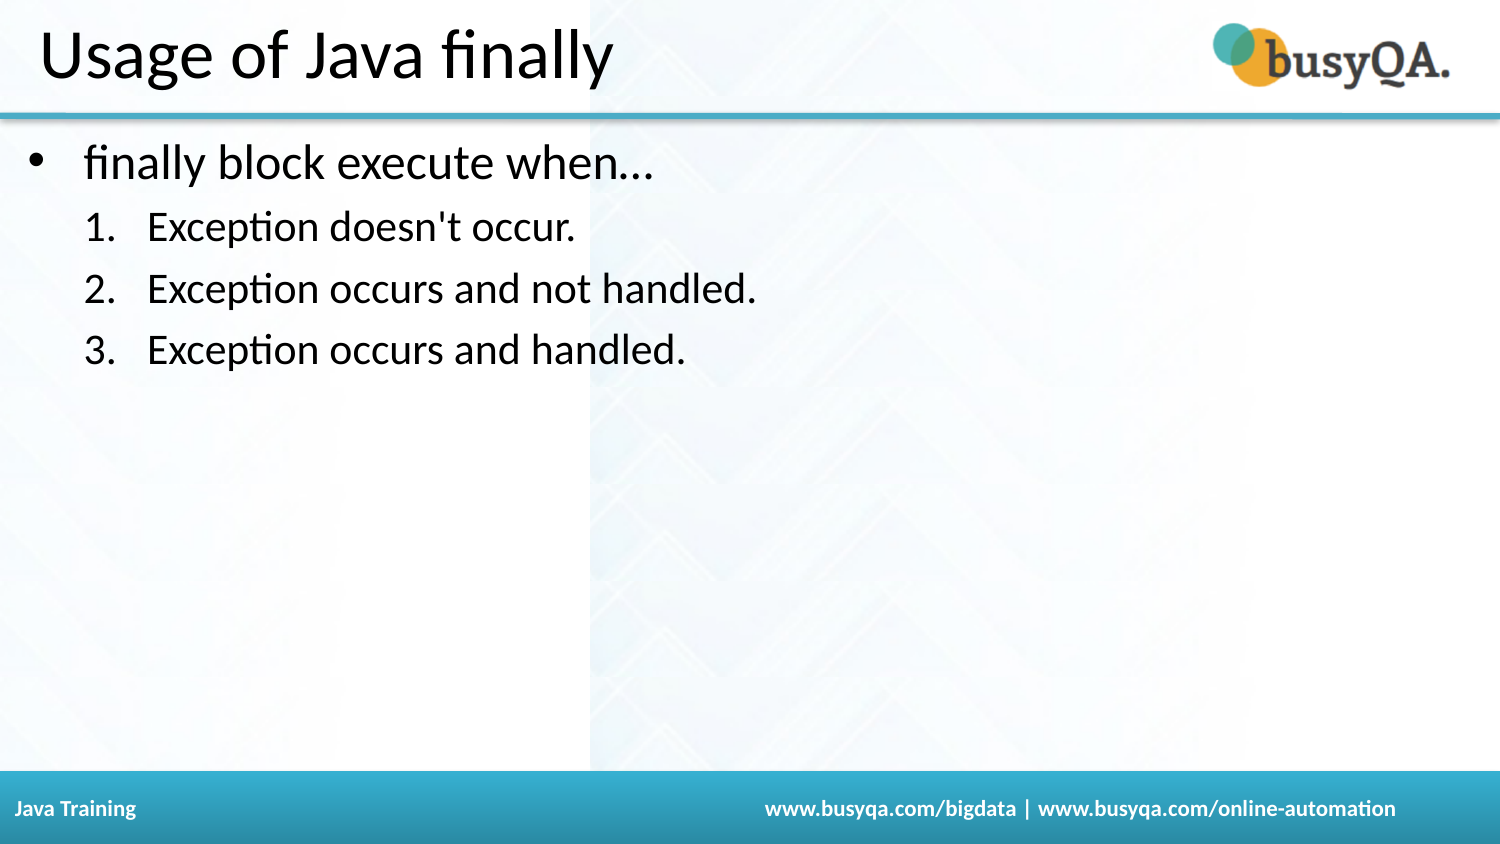

# Usage of Java finally
finally block execute when…
Exception doesn't occur.
Exception occurs and not handled.
Exception occurs and handled.

104